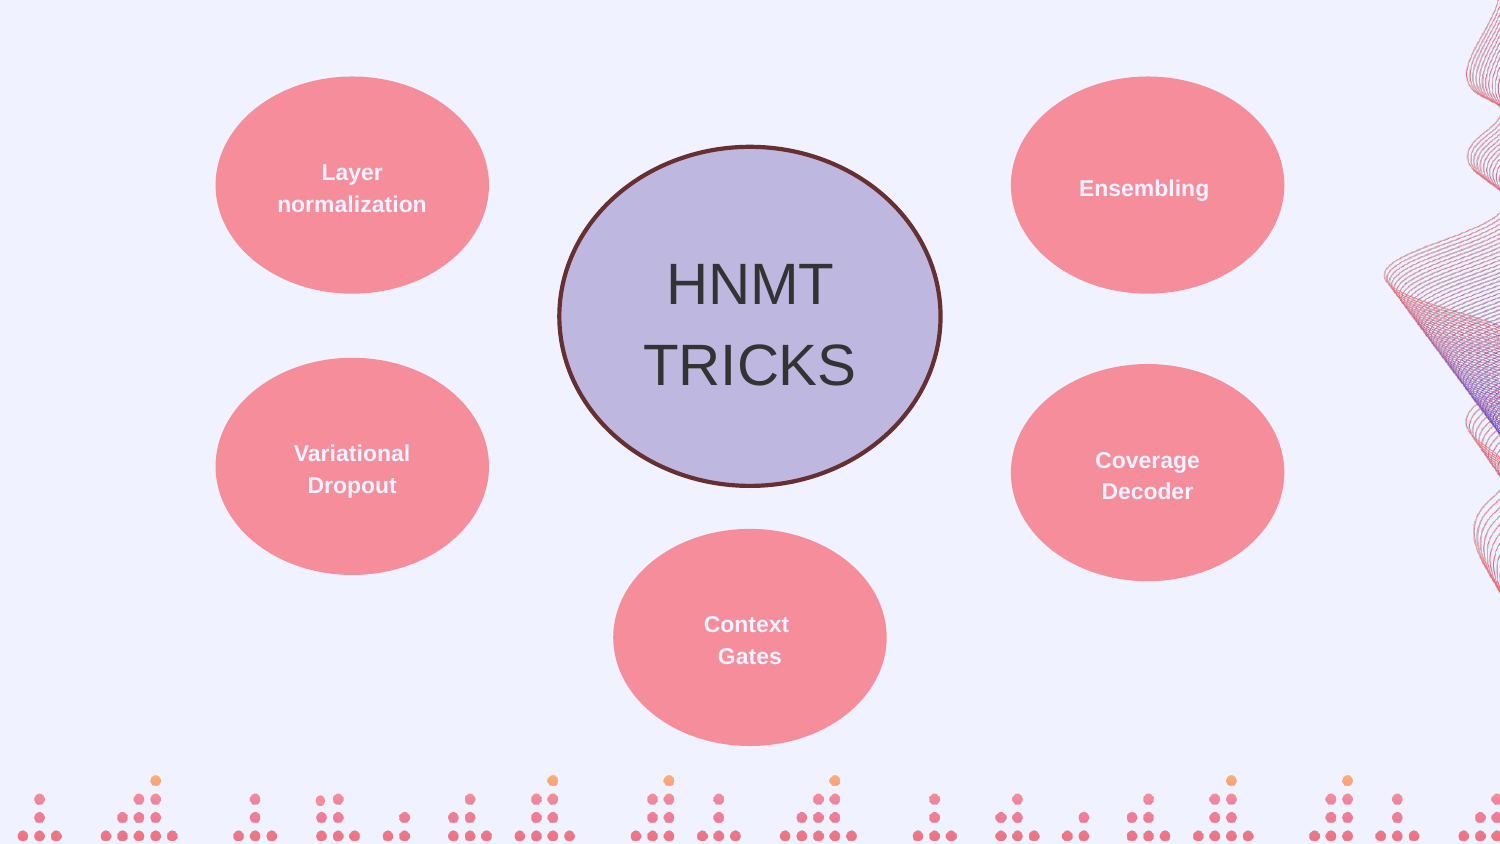

Layer normalization
Ensembling
HNMT TRICKS
Variational Dropout
Coverage
Decoder
Context
Gates